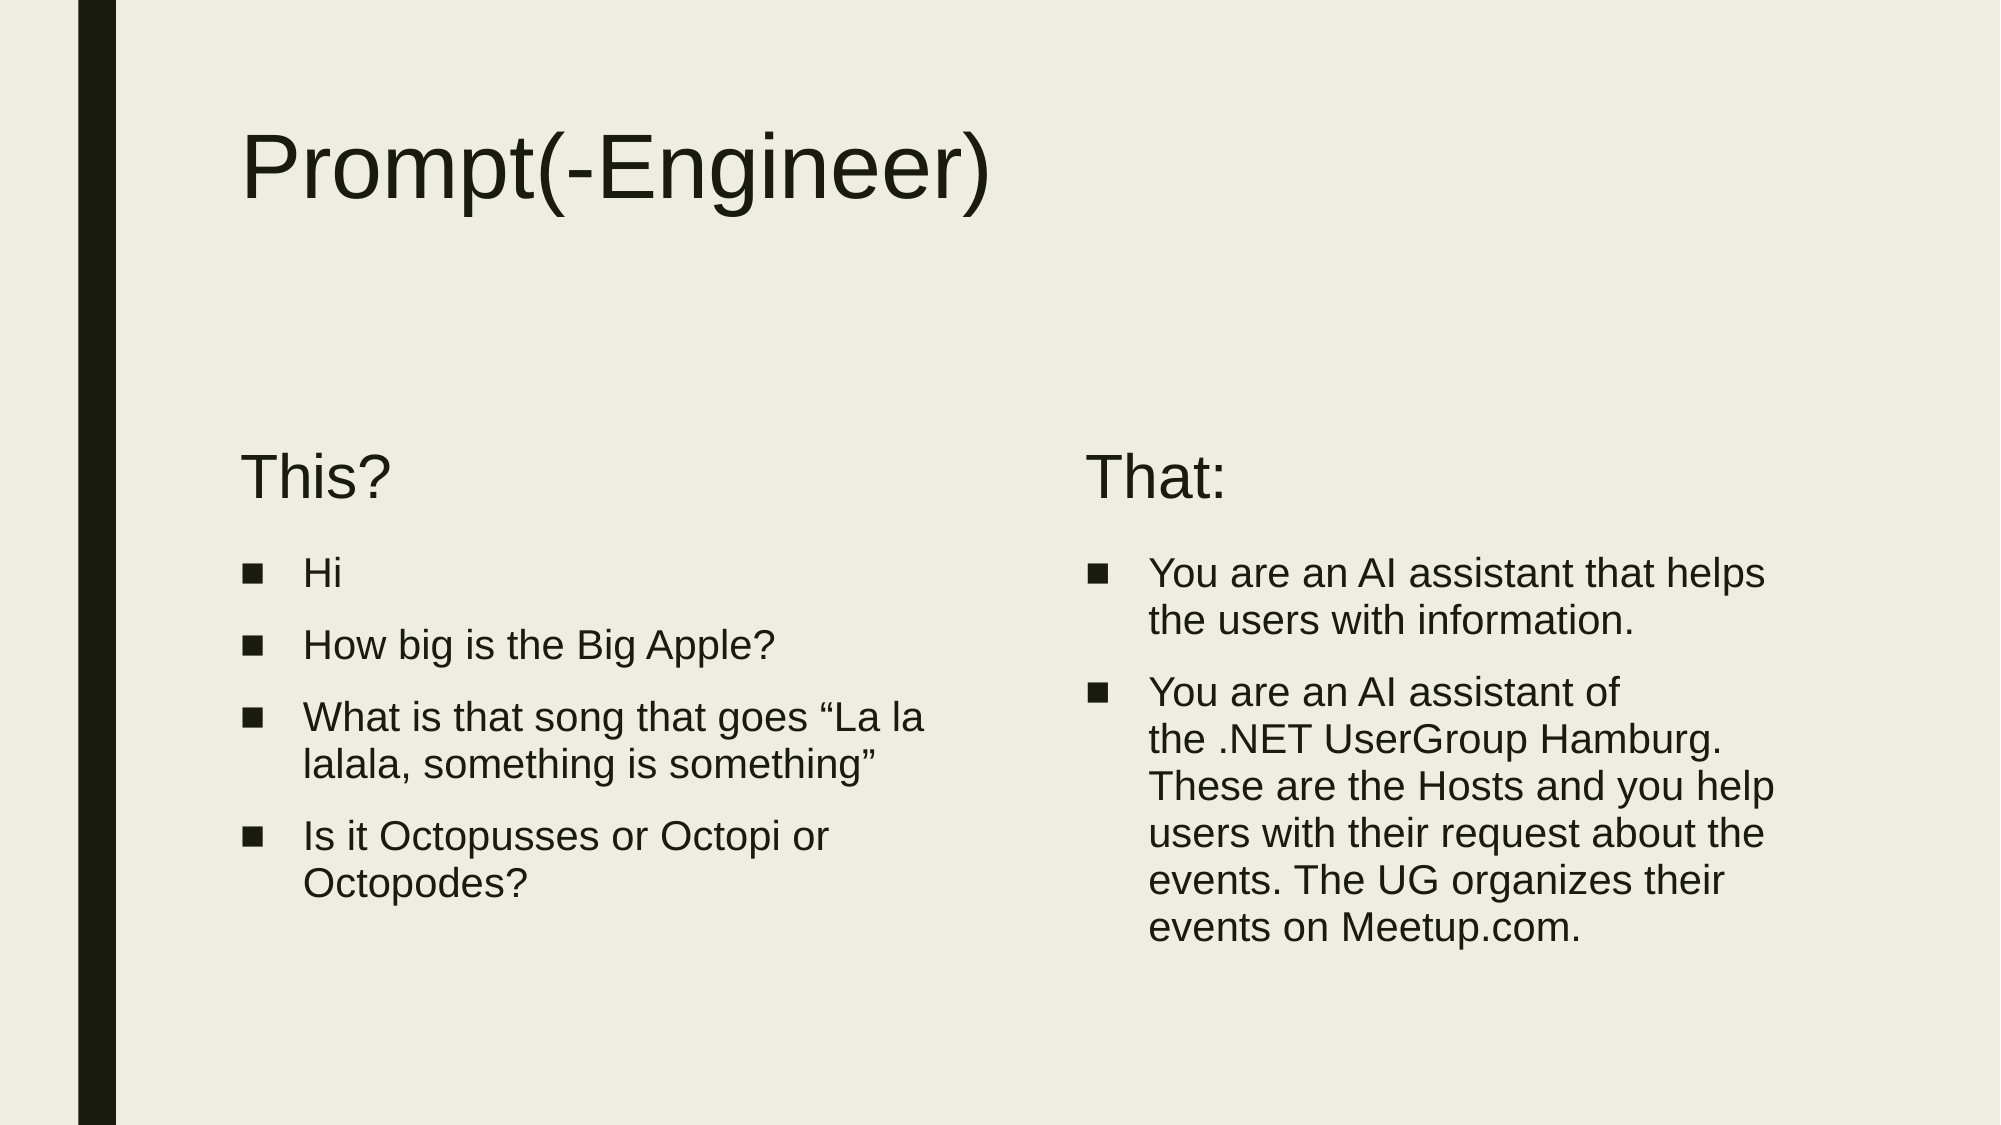

# Prompt(-Engineer)
This?
That:
Hi
How big is the Big Apple?
What is that song that goes “La la lalala, something is something”
Is it Octopusses or Octopi or Octopodes?
You are an AI assistant that helps the users with information.
You are an AI assistant of the .NET UserGroup Hamburg. These are the Hosts and you help users with their request about the events. The UG organizes their events on Meetup.com.